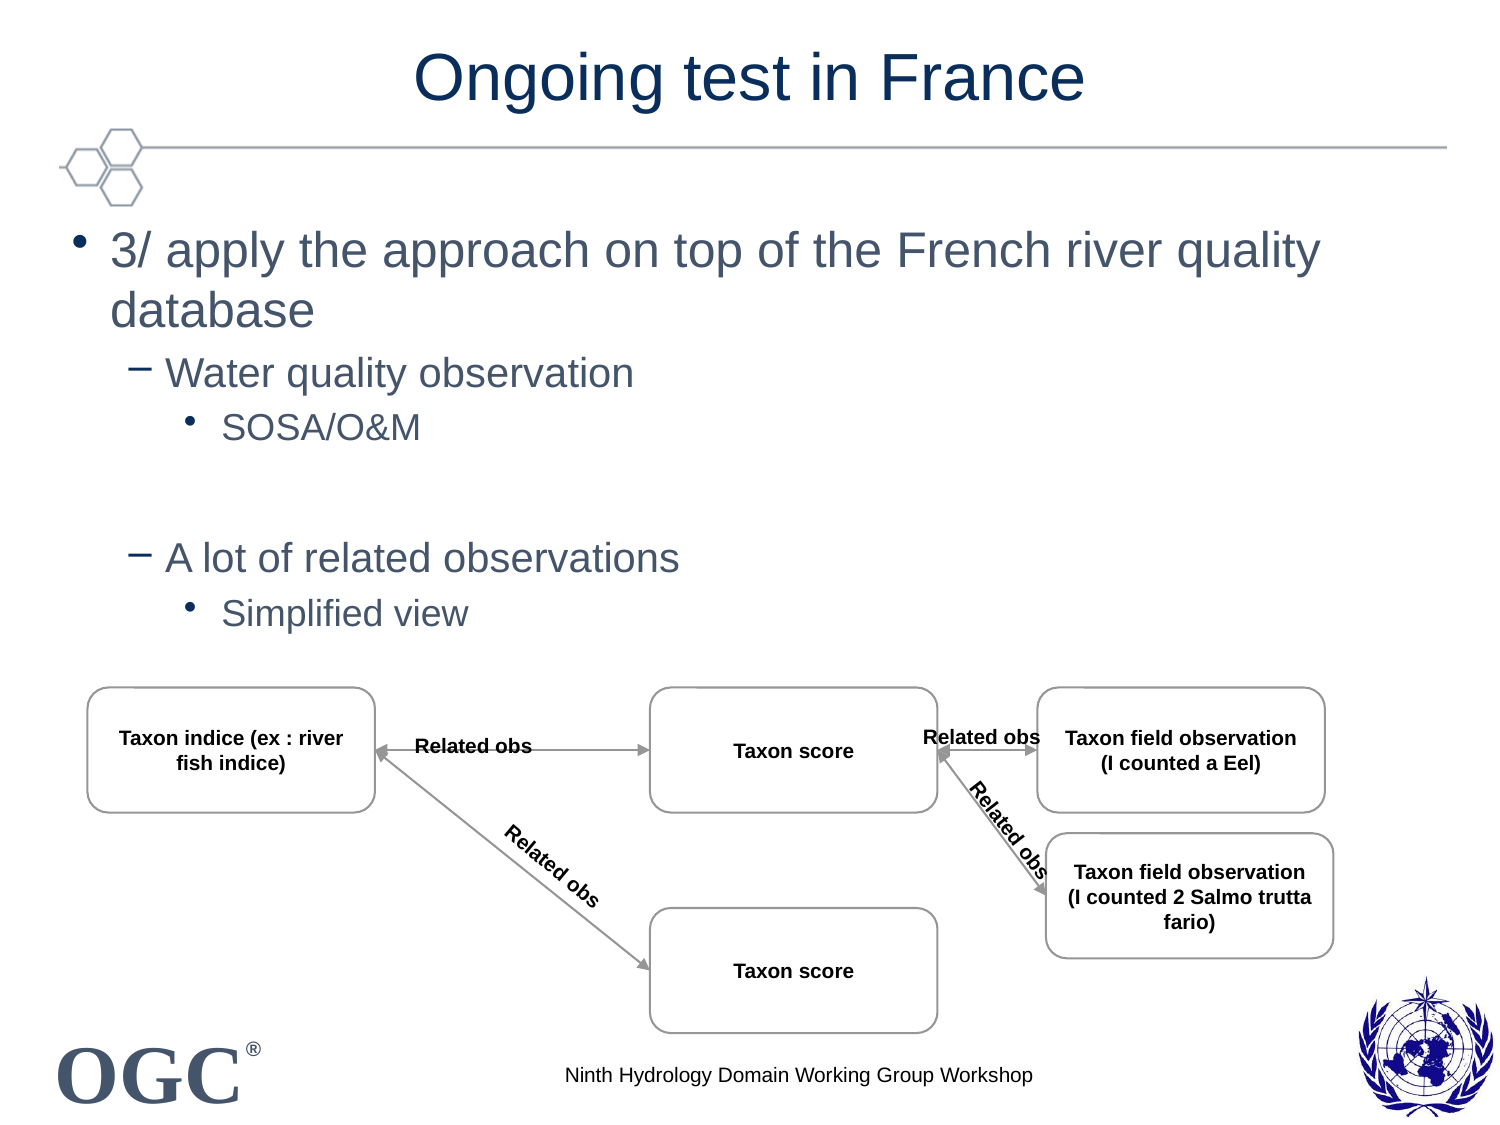

# Ongoing test in France
3/ apply the approach on top of the French river quality database
Water quality observation
SOSA/O&M

A lot of related observations
Simplified view
Taxon indice (ex : river fish indice)
Taxon score
Taxon field observation (I counted a Eel)
Related obs
Related obs
Related obs
Taxon field observation (I counted 2 Salmo trutta fario)
Related obs
Taxon score
Ninth Hydrology Domain Working Group Workshop